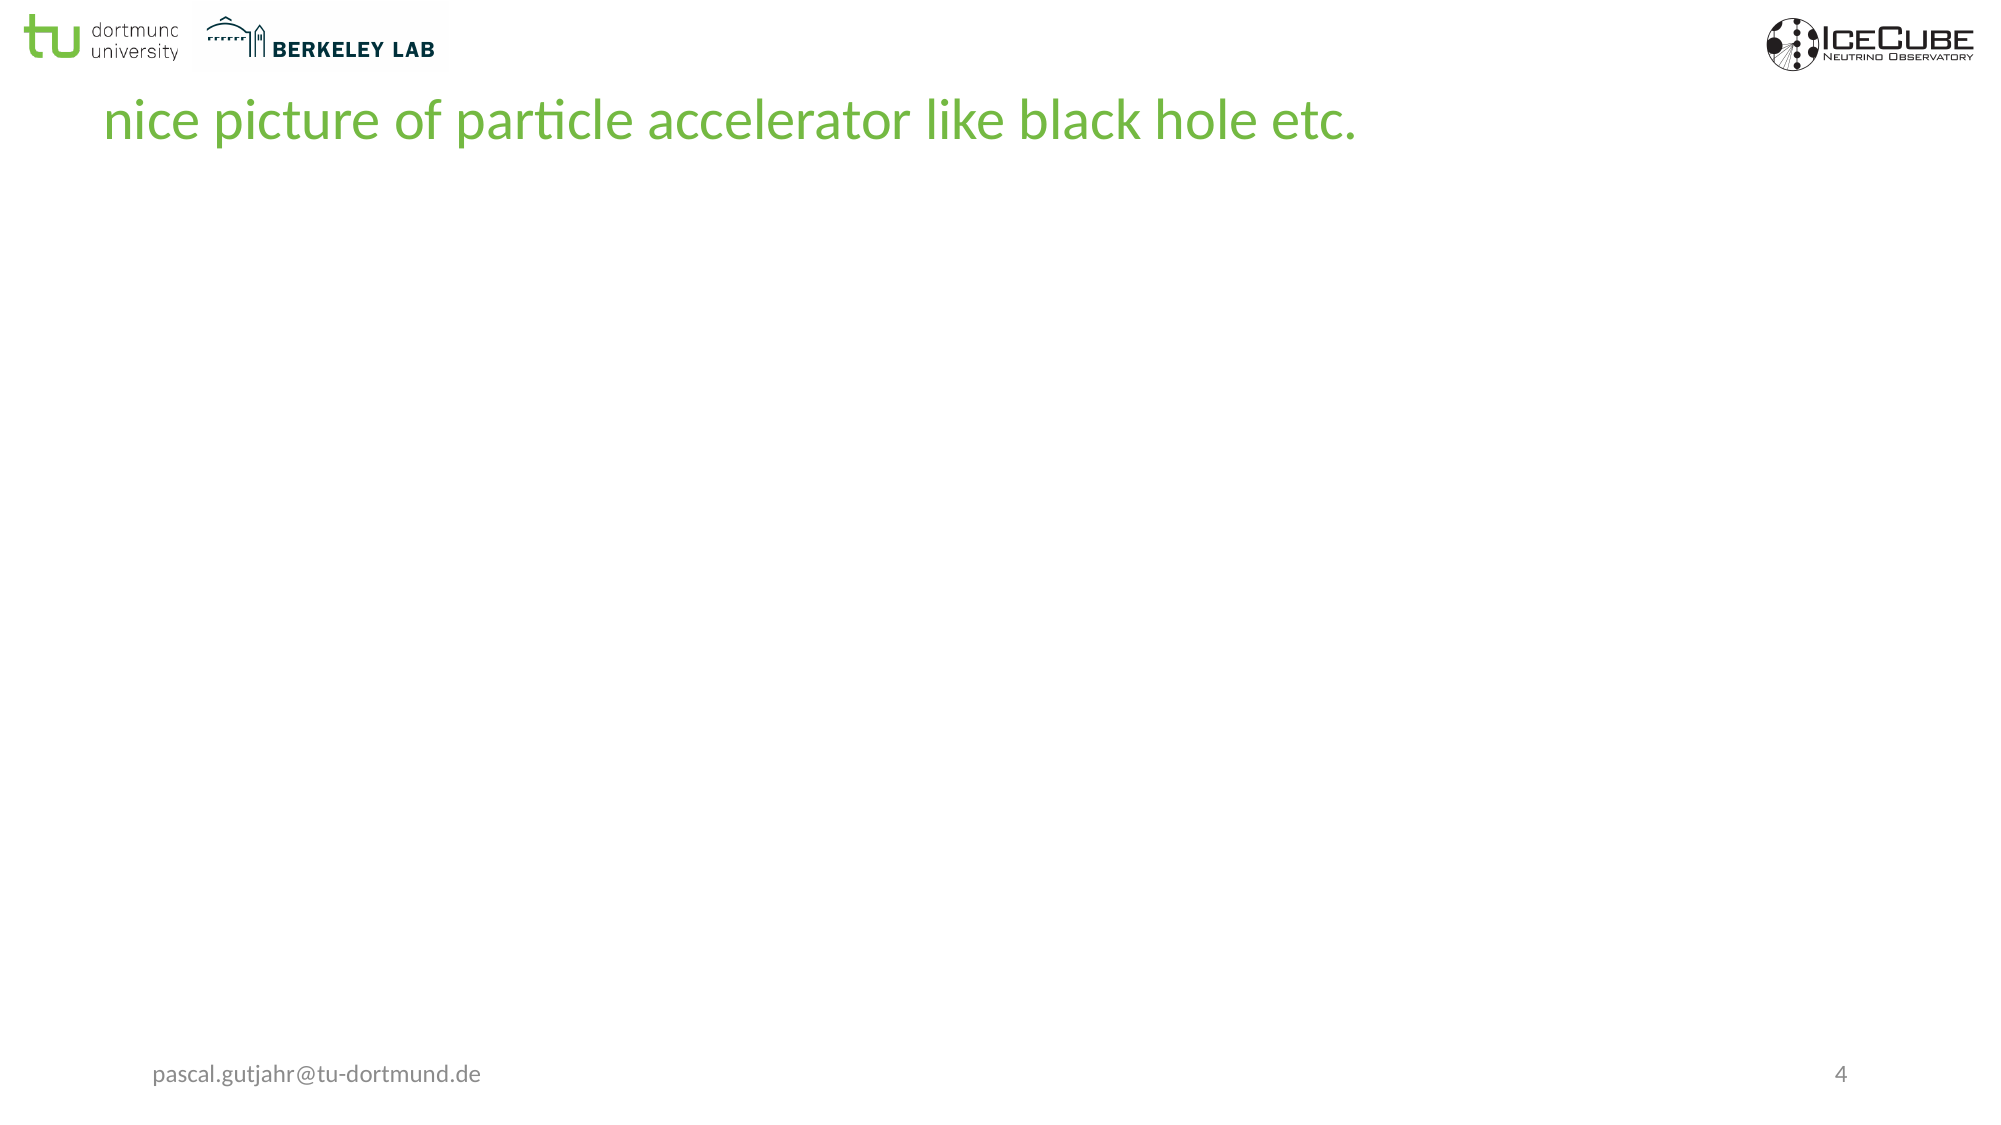

# nice picture of particle accelerator like black hole etc.

pascal.gutjahr@tu-dortmund.de
4